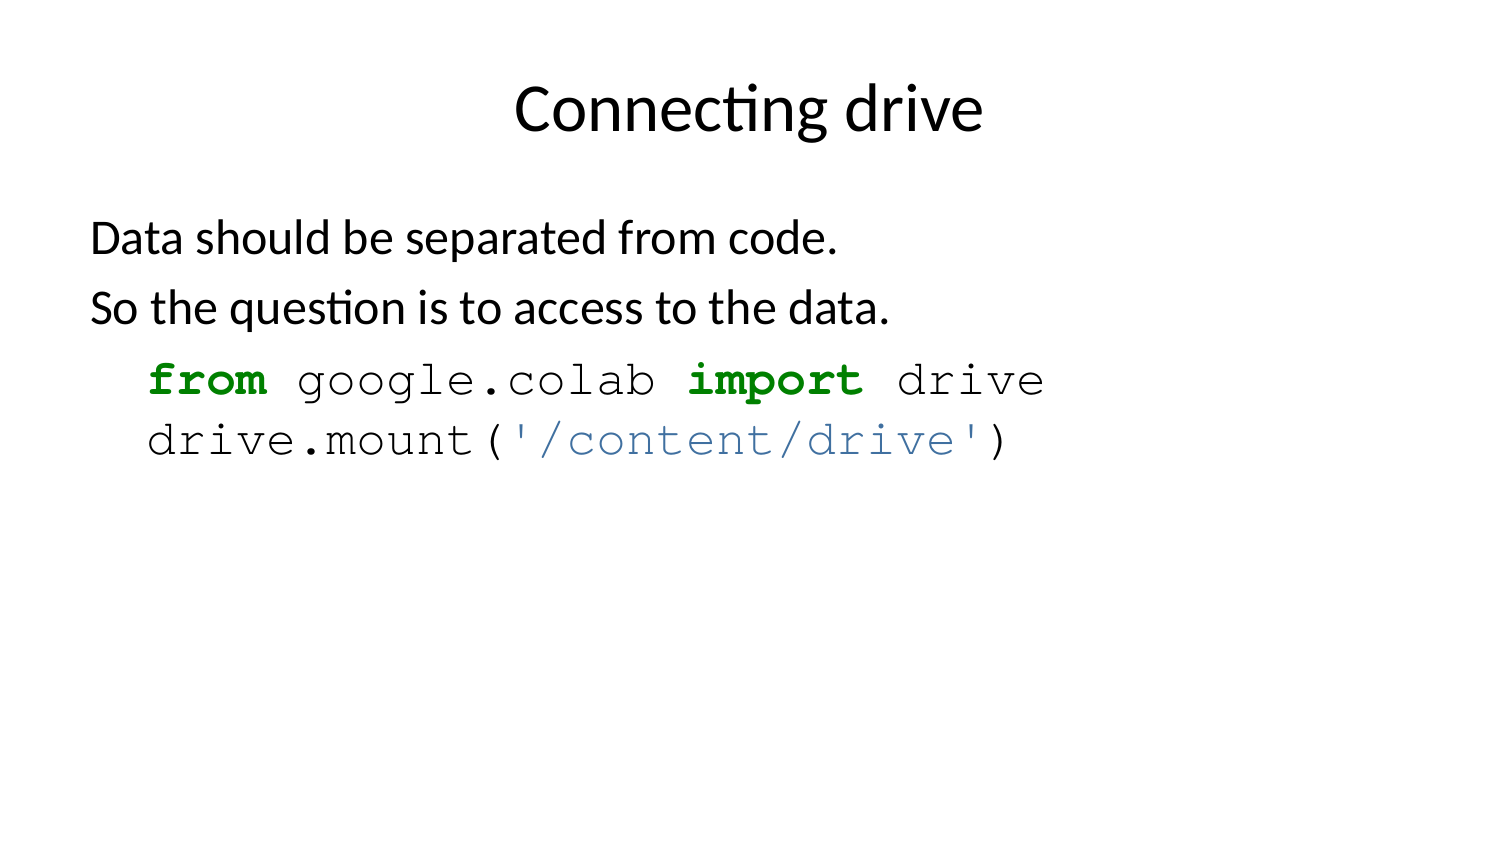

# Connecting drive
Data should be separated from code.
So the question is to access to the data.
from google.colab import drive
drive.mount('/content/drive')